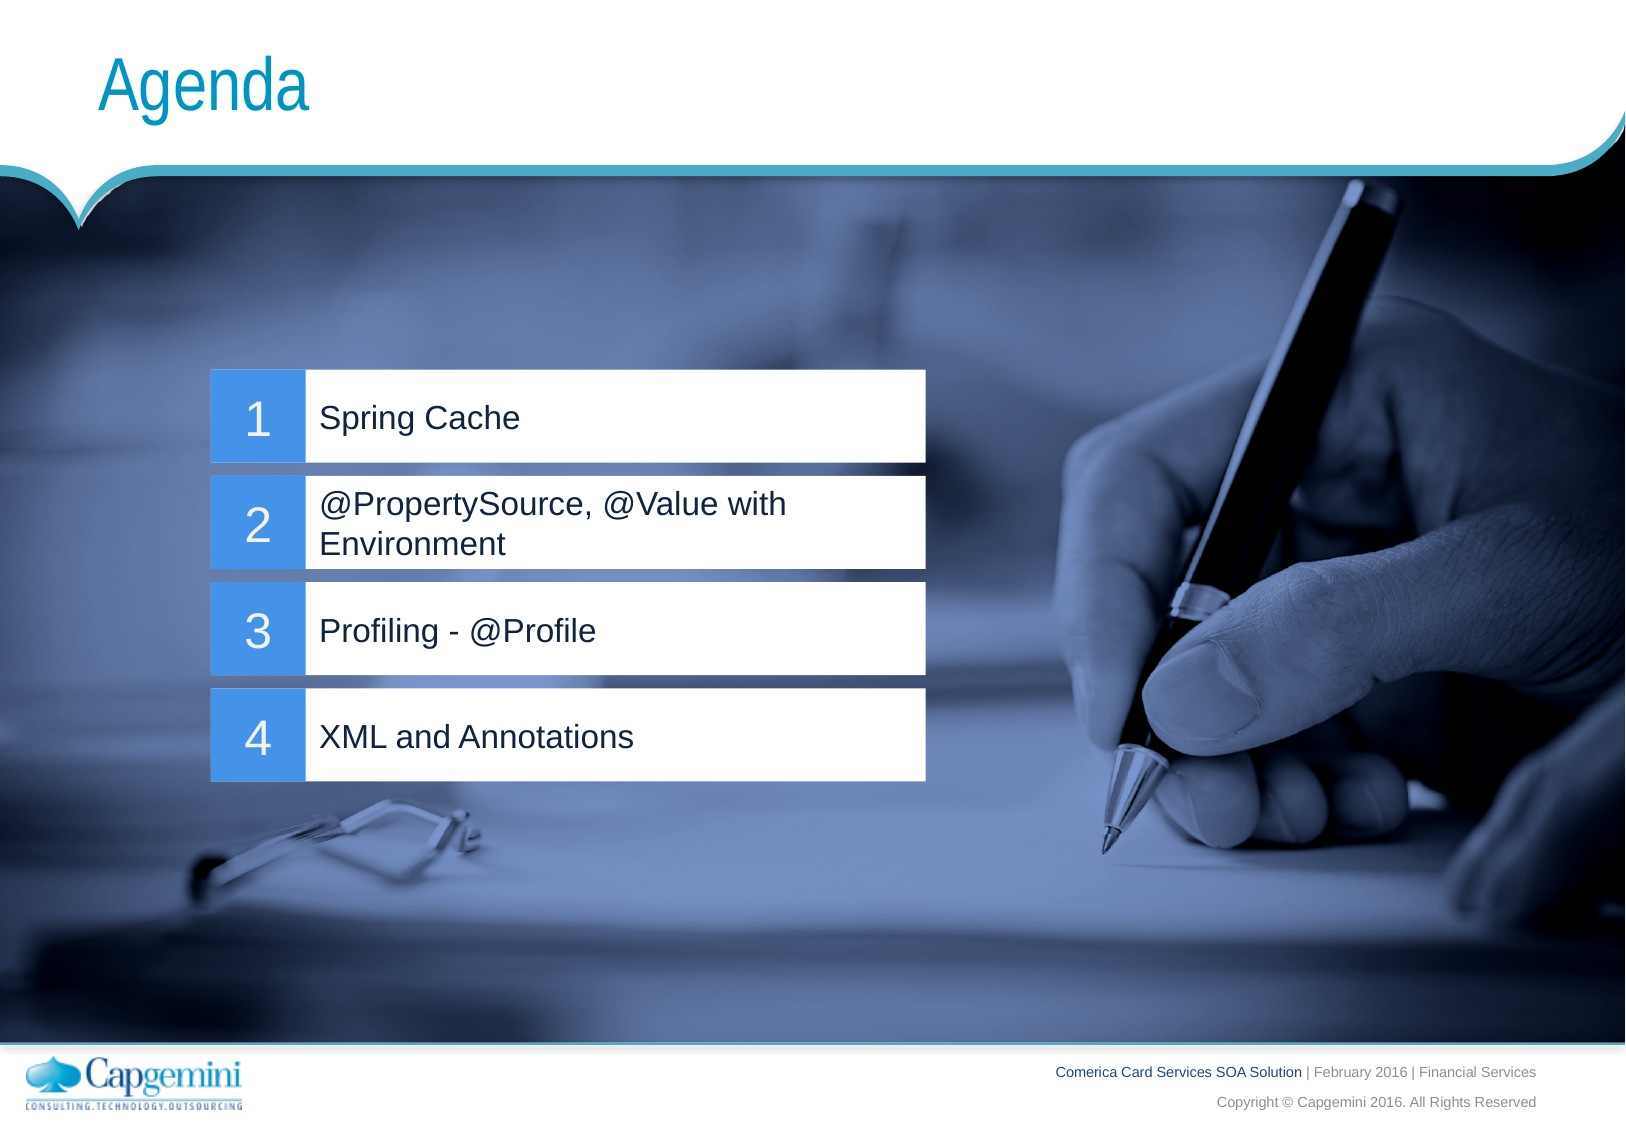

# Agenda
Spring Cache
1
@PropertySource, @Value with Environment
2
Profiling - @Profile
3
XML and Annotations
4